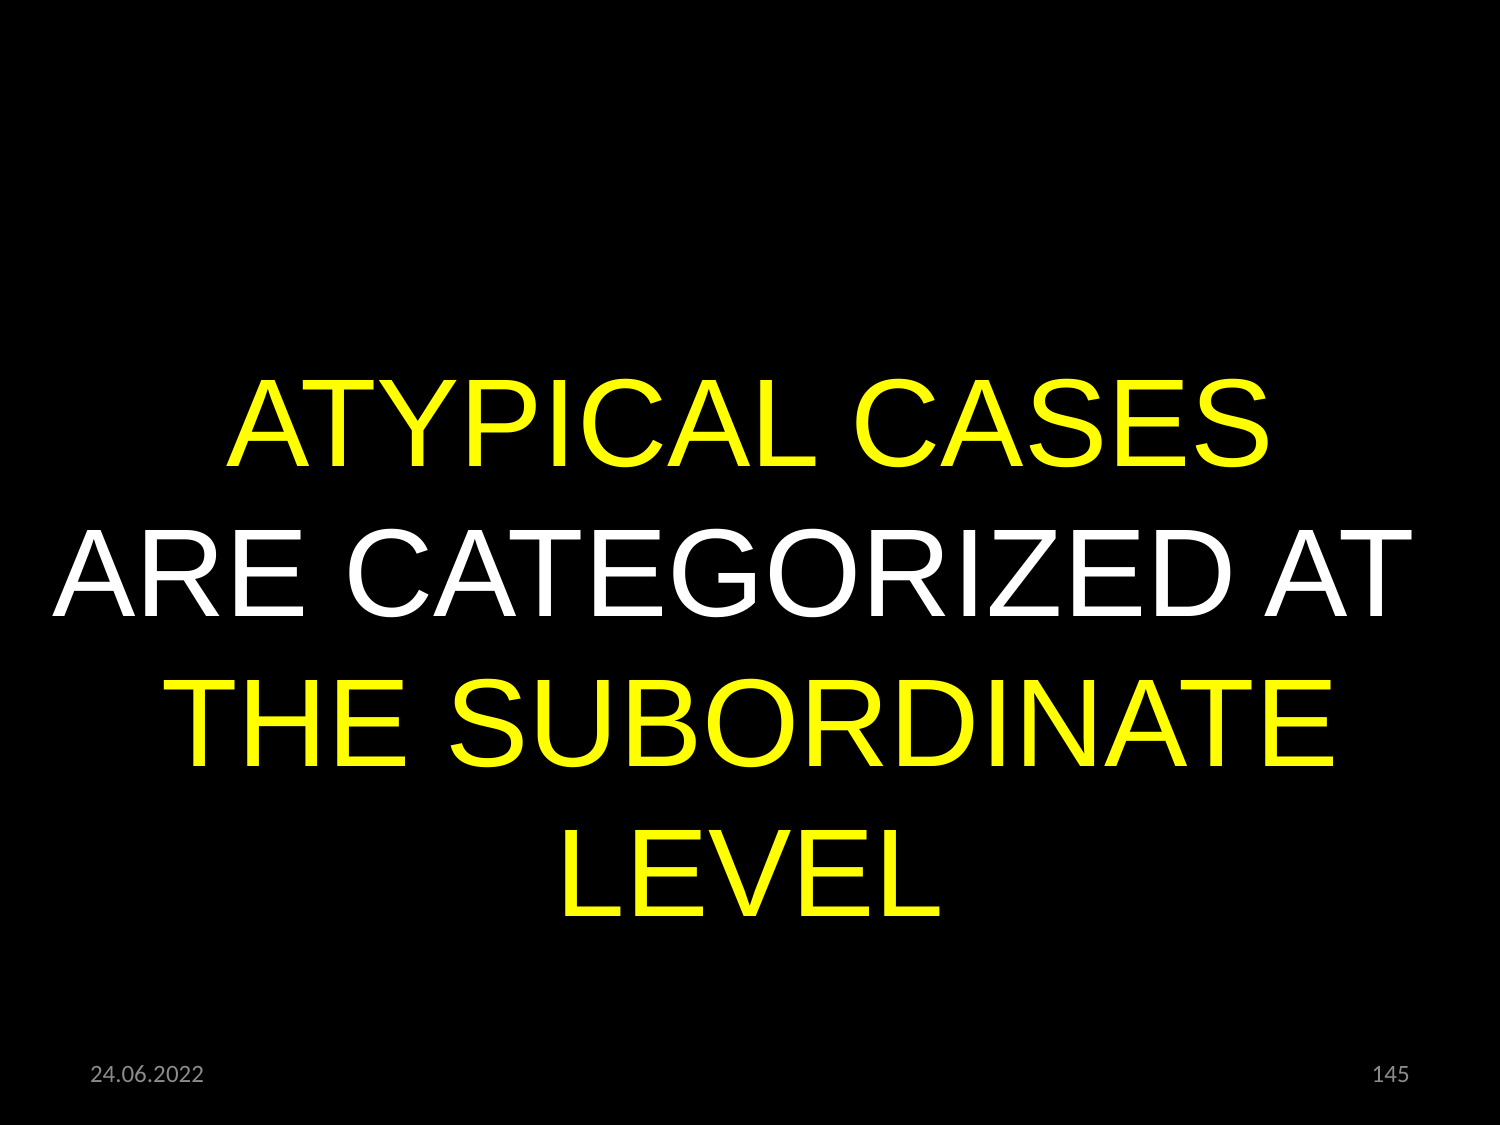

ATYPICAL CASES
ARE CATEGORIZED AT
THE SUBORDINATE LEVEL
24.06.2022
145